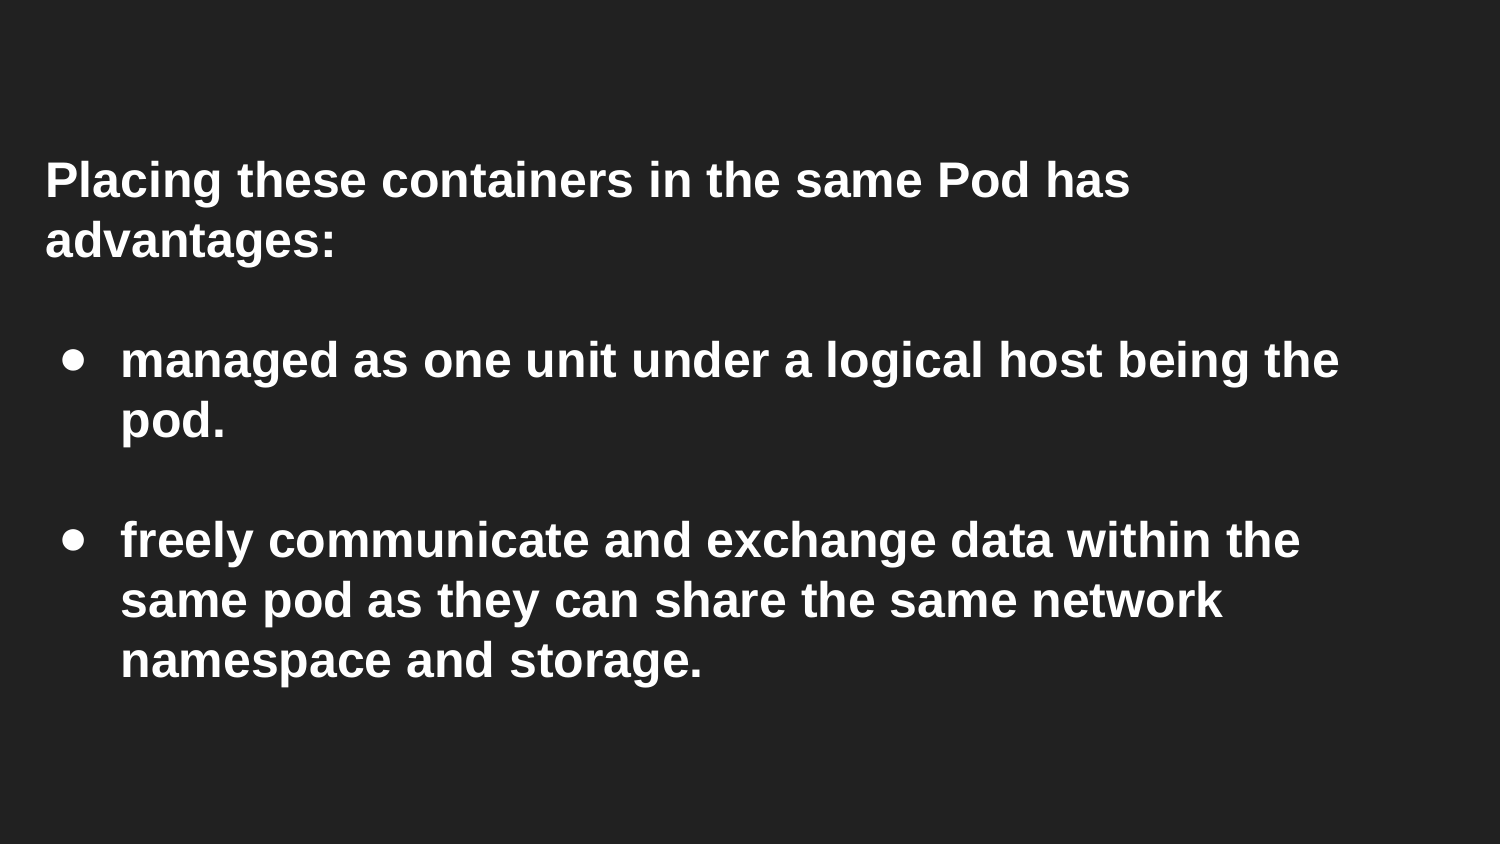

# Placing these containers in the same Pod has advantages:

managed as one unit under a logical host being the pod.

freely communicate and exchange data within the same pod as they can share the same network namespace and storage.